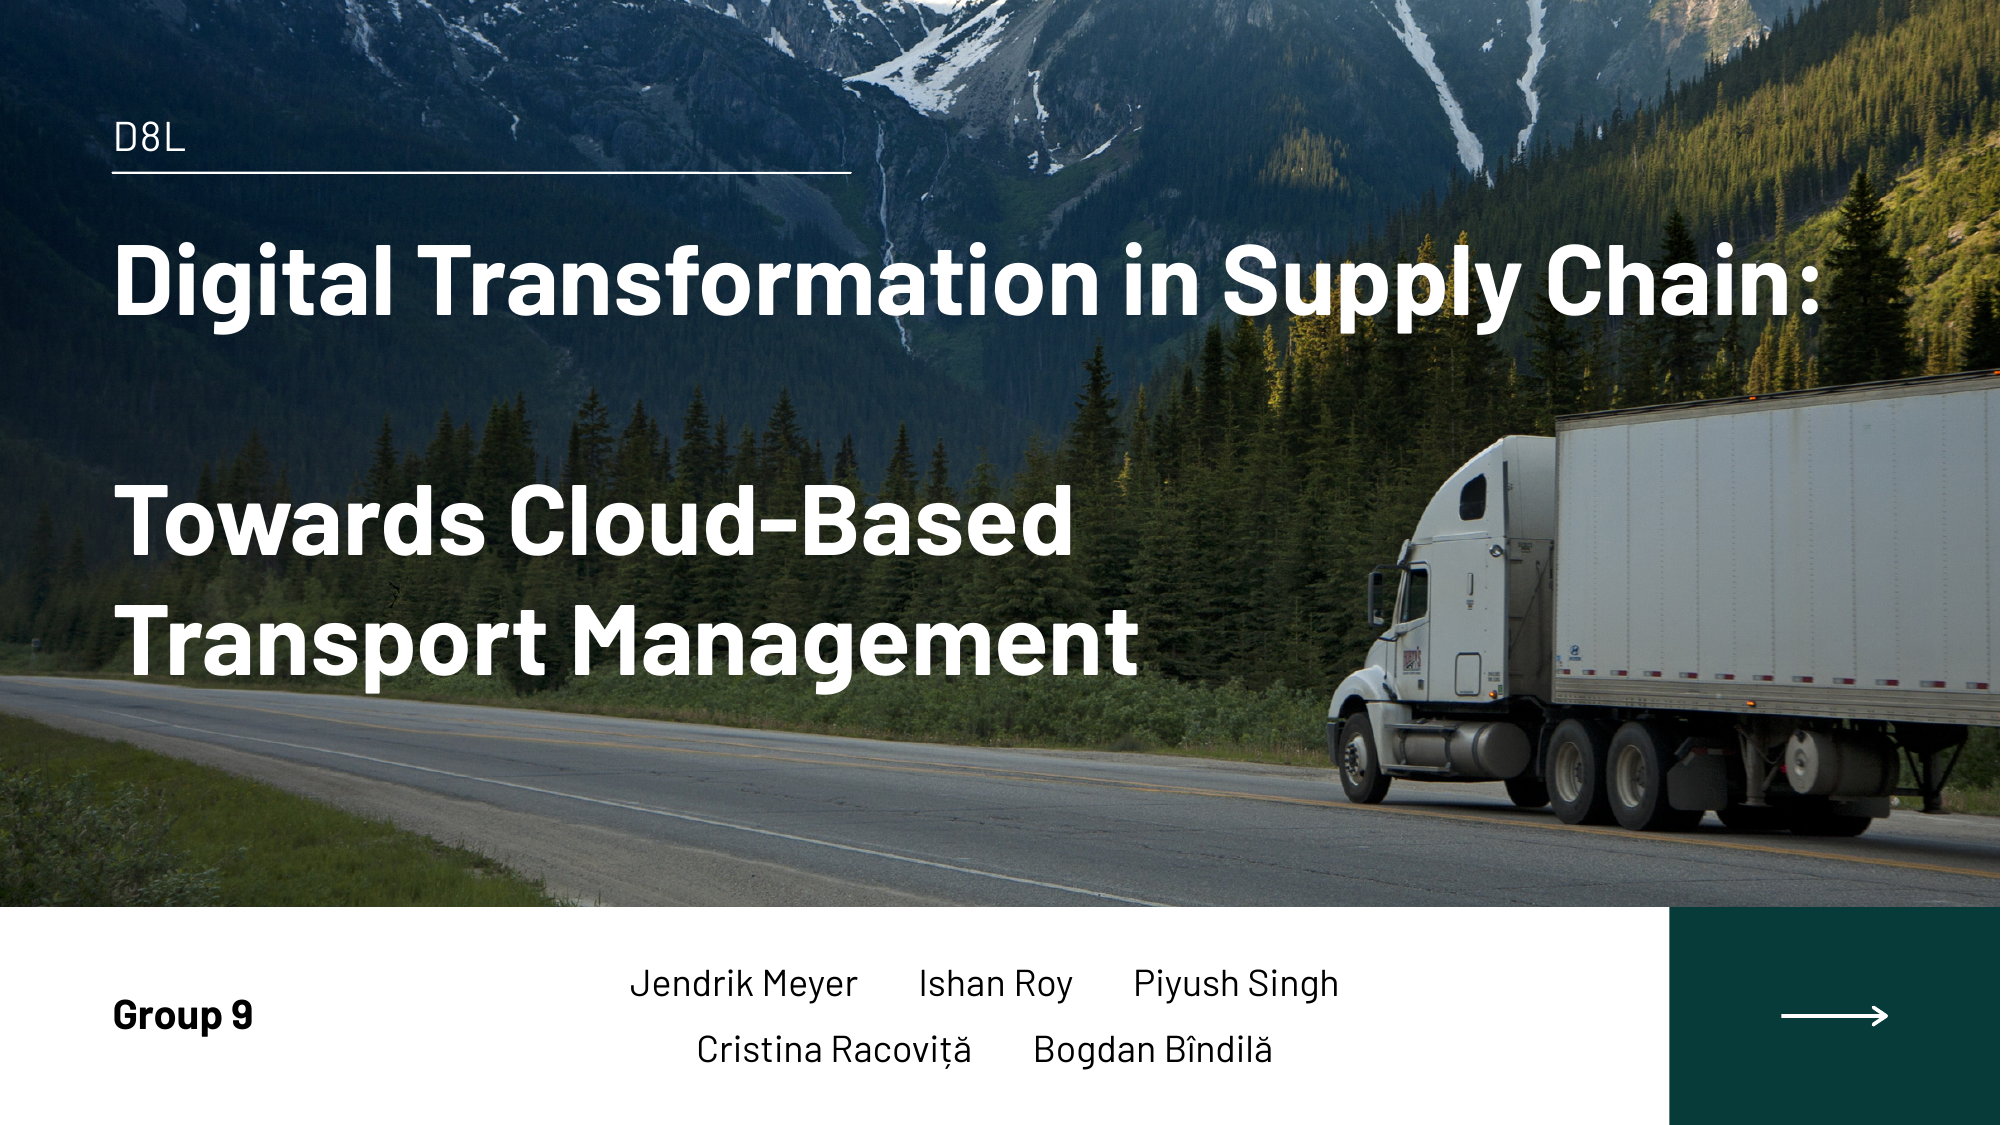

D8L

Digital Transformation in Supply Chain:
Towards Cloud-Based Transport Management

Jendrik Meyer        Ishan Roy        Piyush Singh
Cristina Racoviță        Bogdan Bîndilă
Group 9